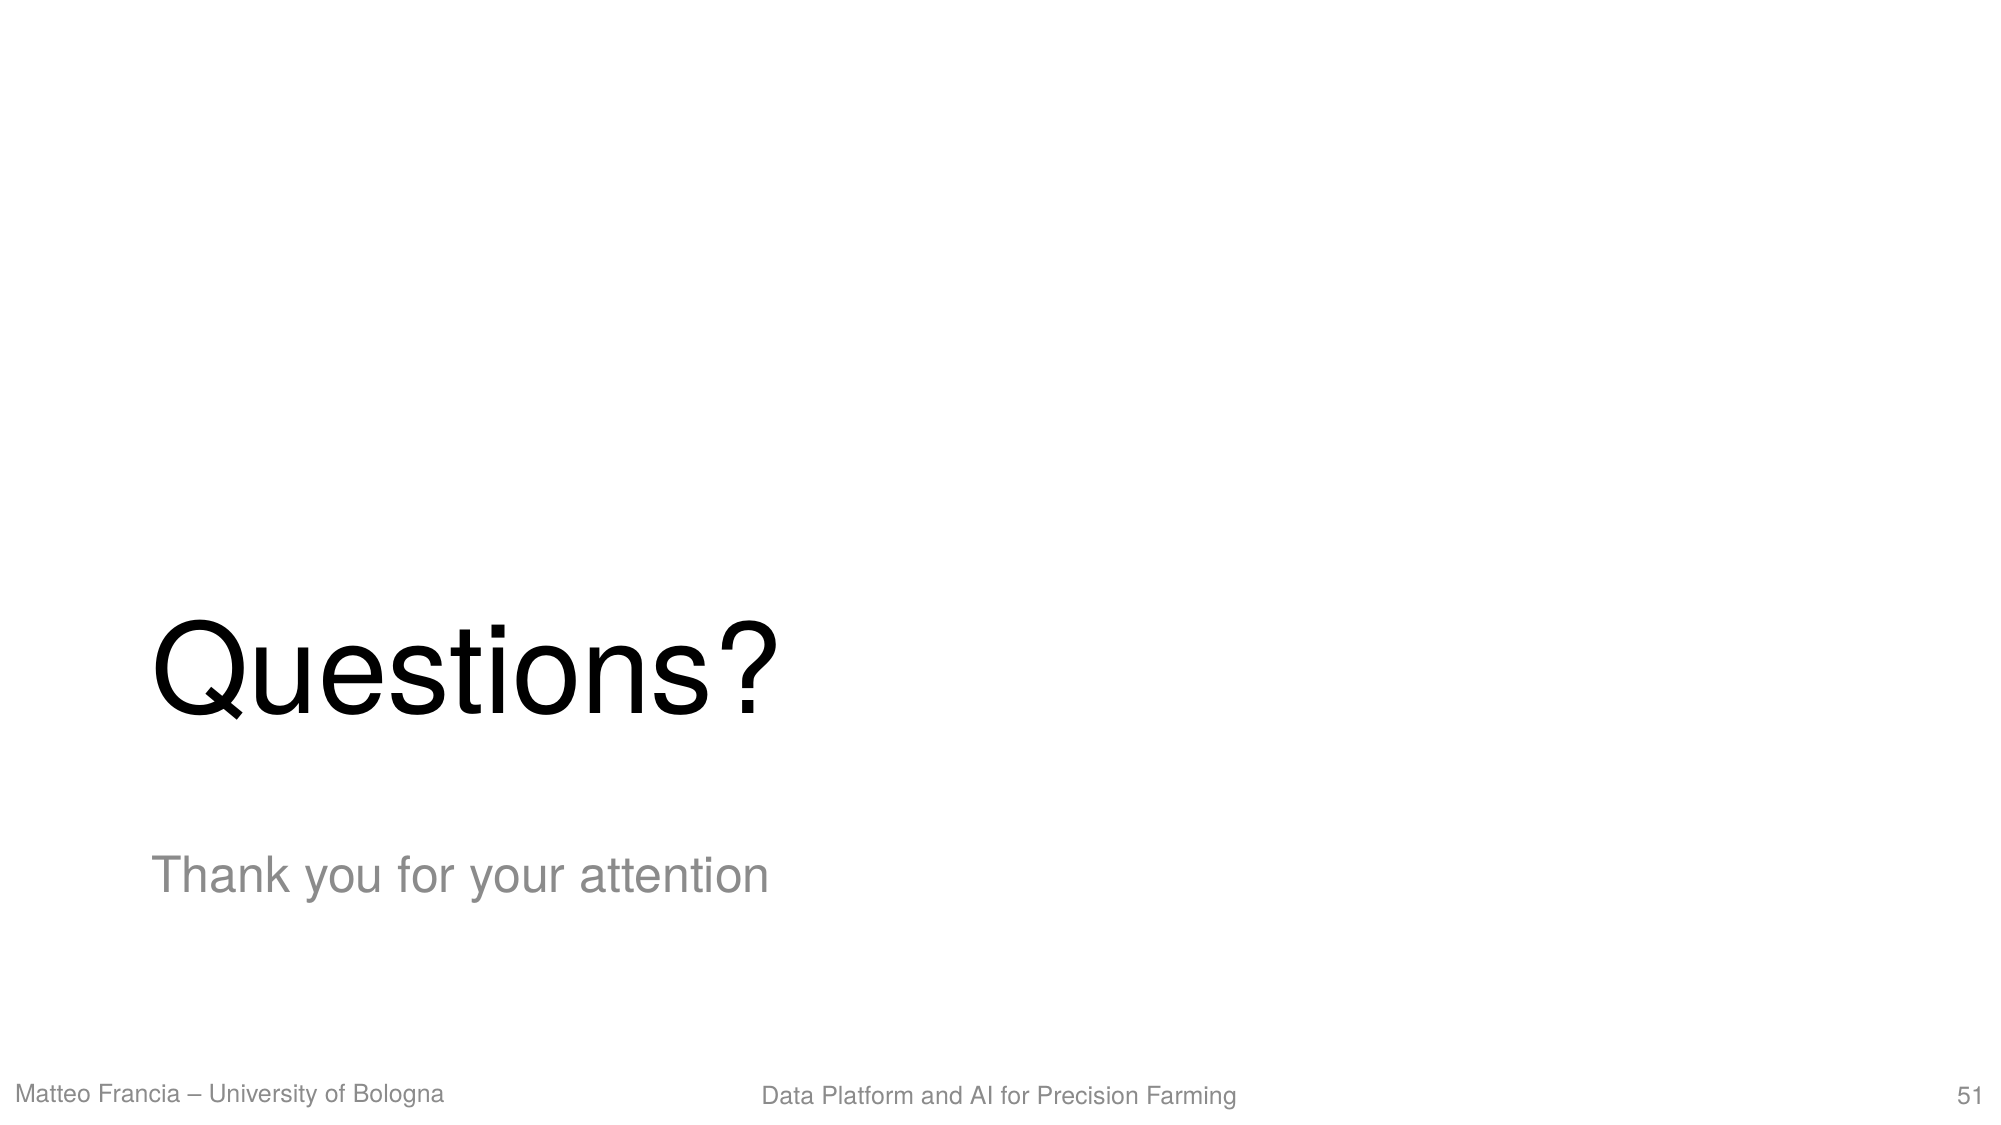

# Questions?
Thank you for your attention
51
Matteo Francia – University of Bologna